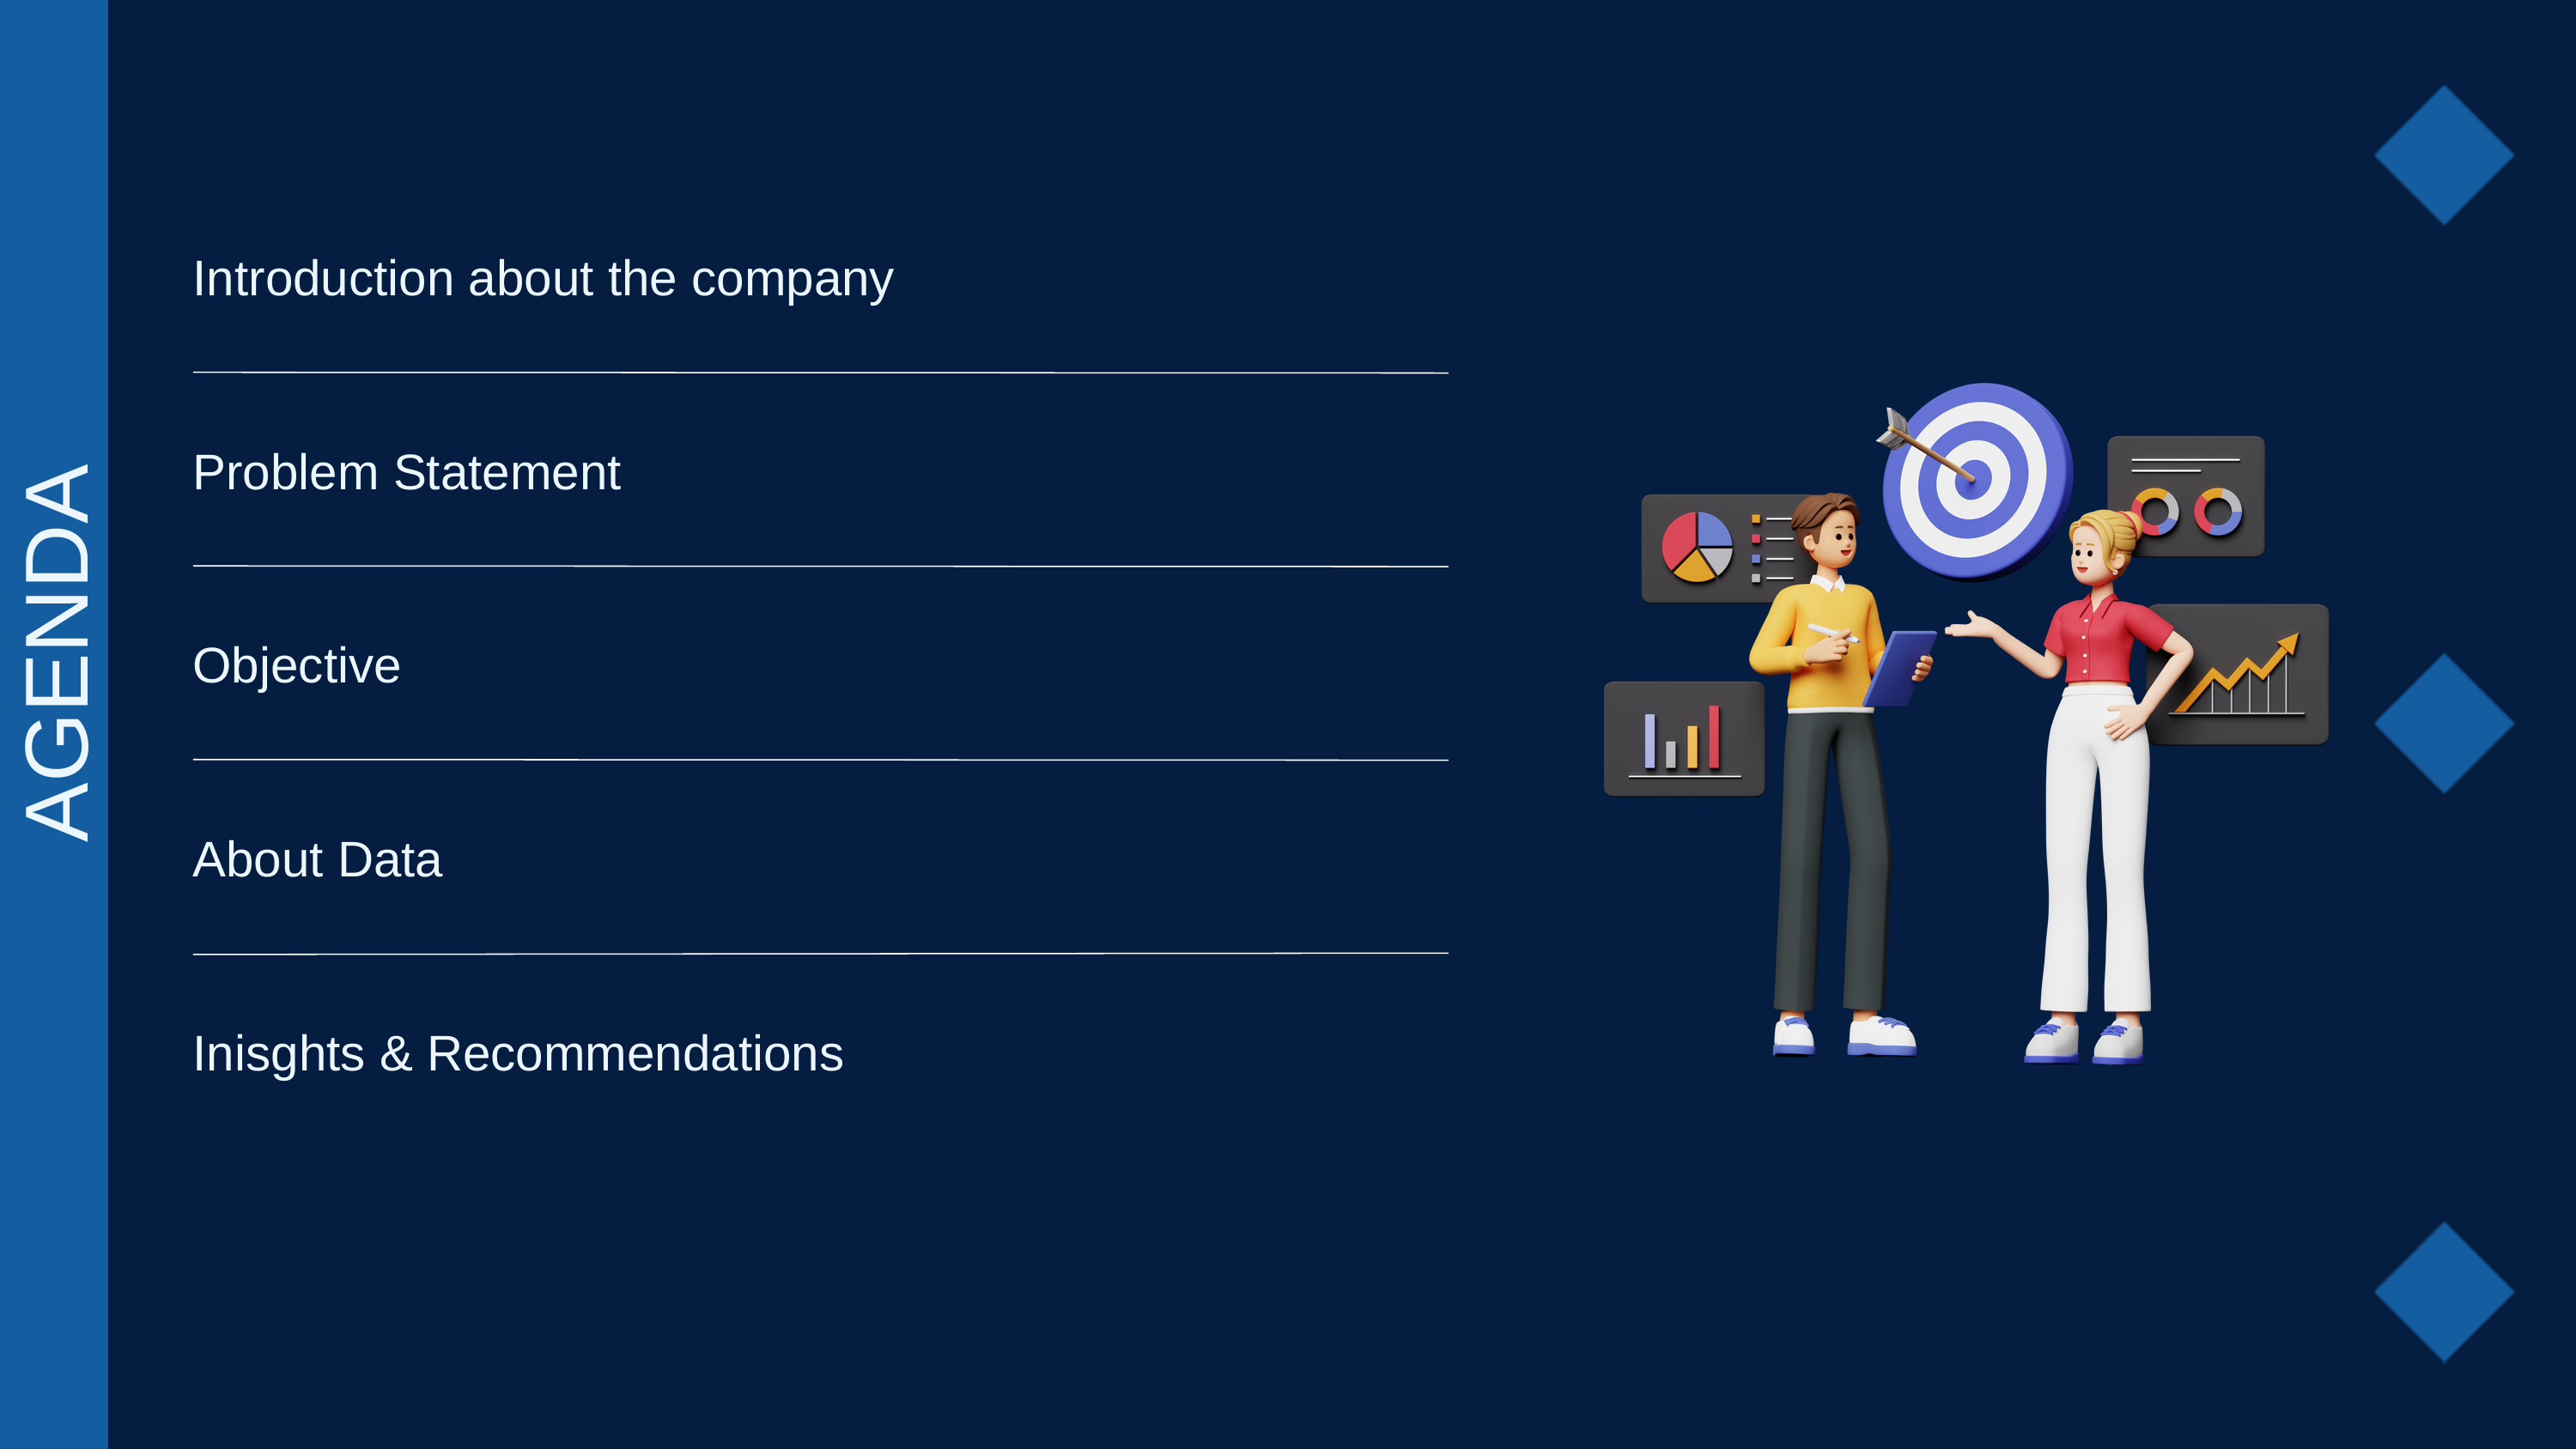

Introduction about the company

Problem Statement

AGENDA
Objective

About Data

Inisghts & Recommendations